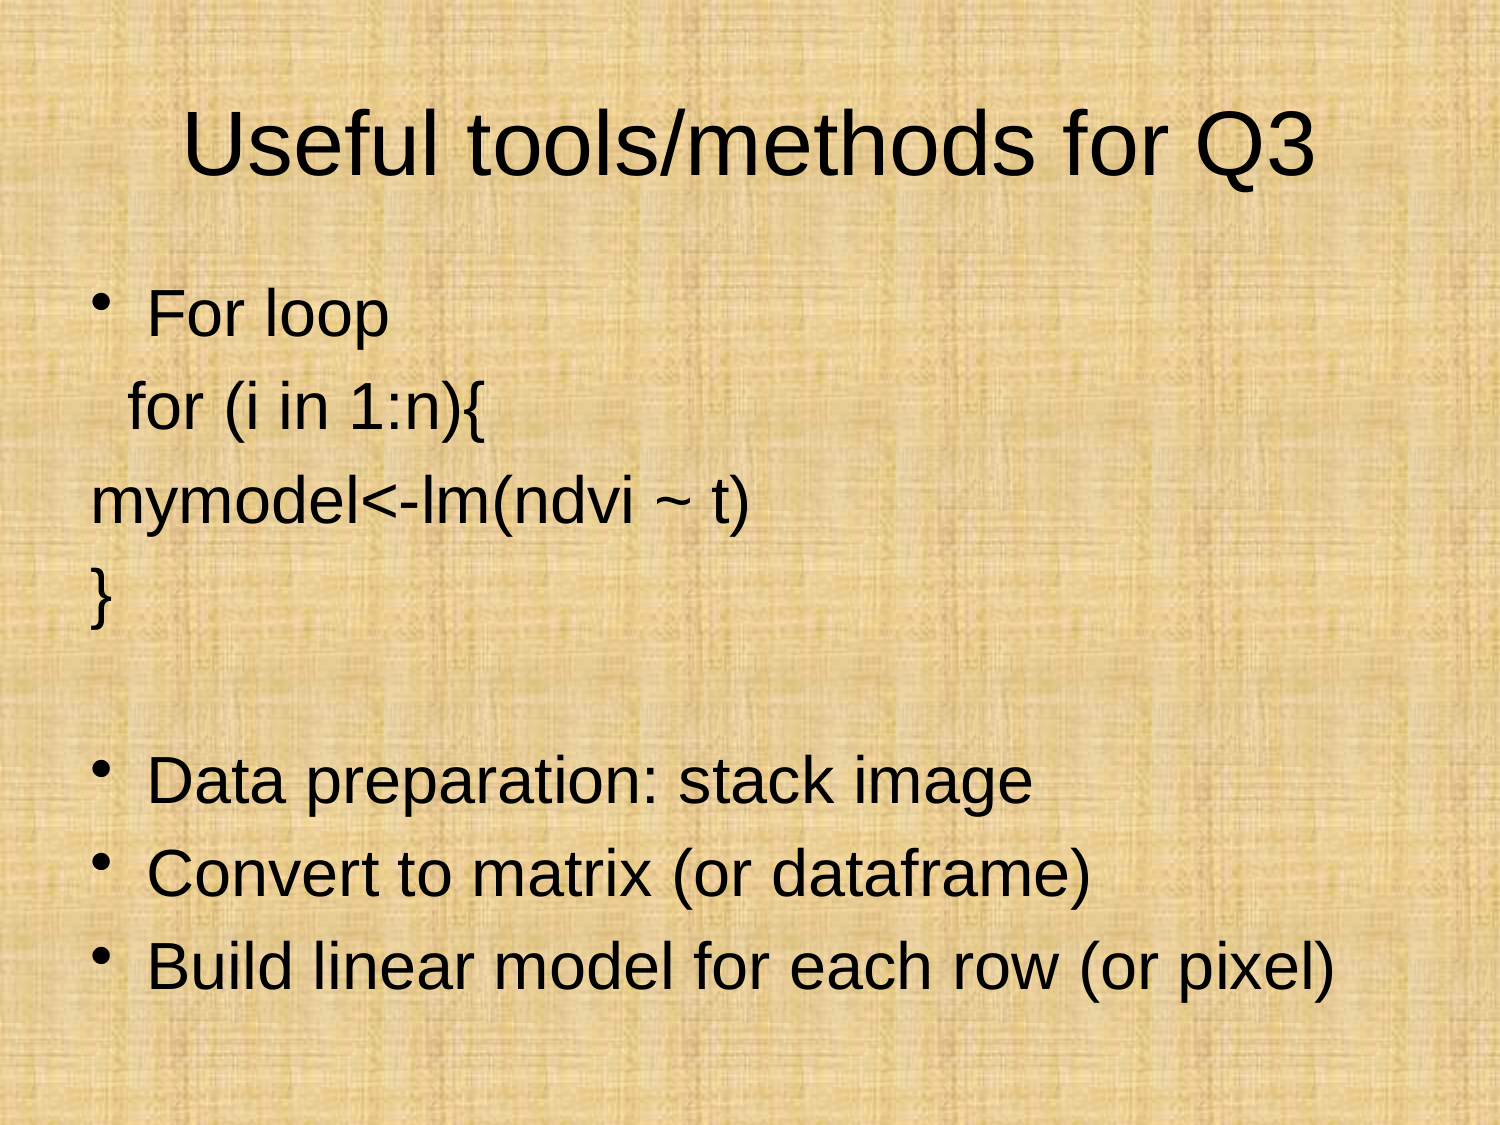

# Useful tools/methods for Q3
For loop
  for (i in 1:n){
mymodel<-lm(ndvi ~ t)
}

Data preparation: stack image
Convert to matrix (or dataframe)
Build linear model for each row (or pixel)